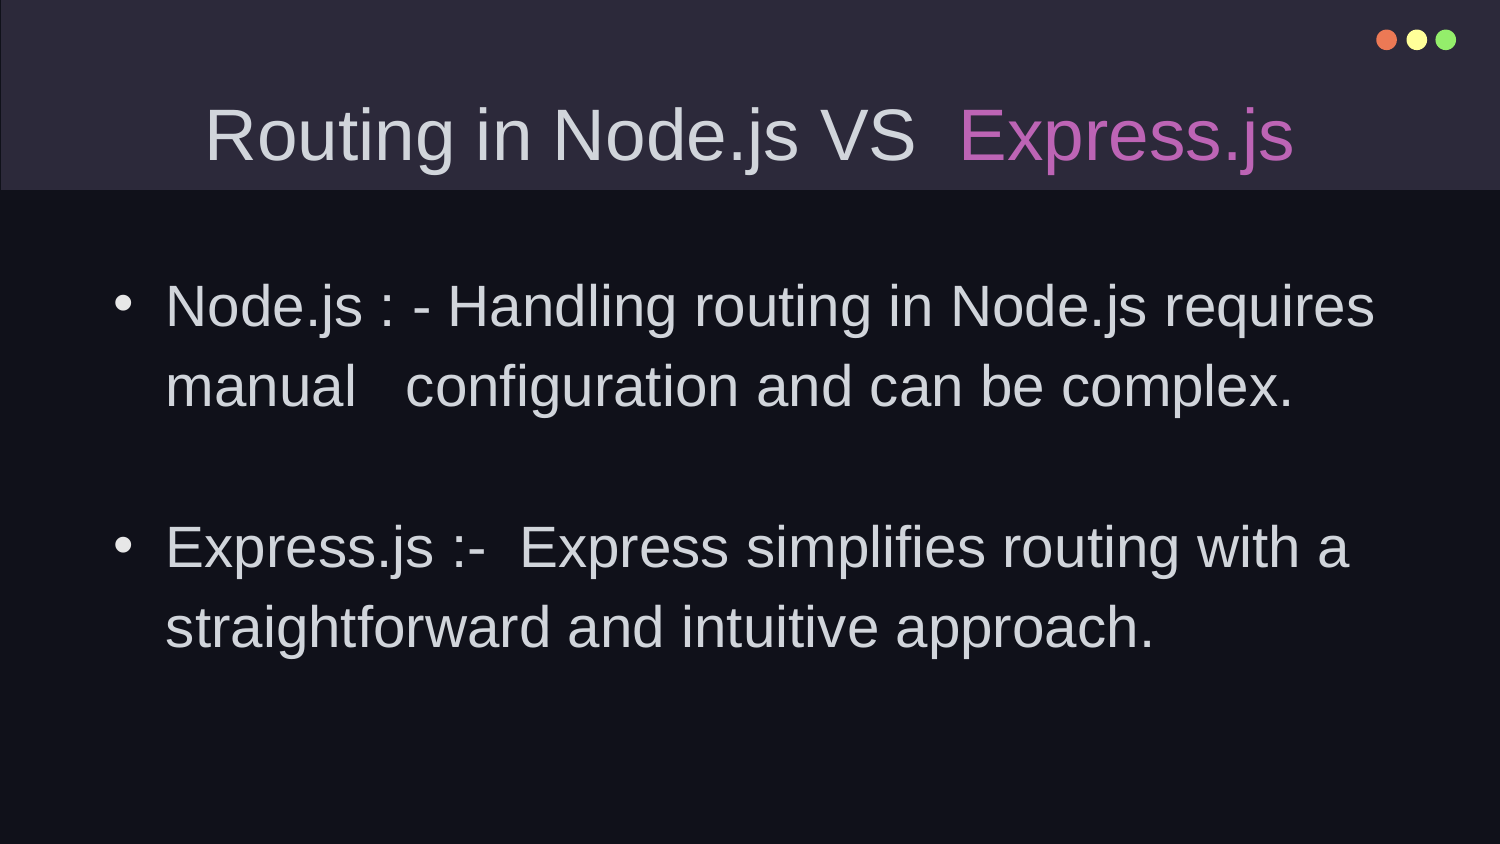

# Routing in Node.js VS  Express.js
Node.js : - Handling routing in Node.js requires manual   configuration and can be complex.

Express.js :-  Express simplifies routing with a straightforward and intuitive approach.